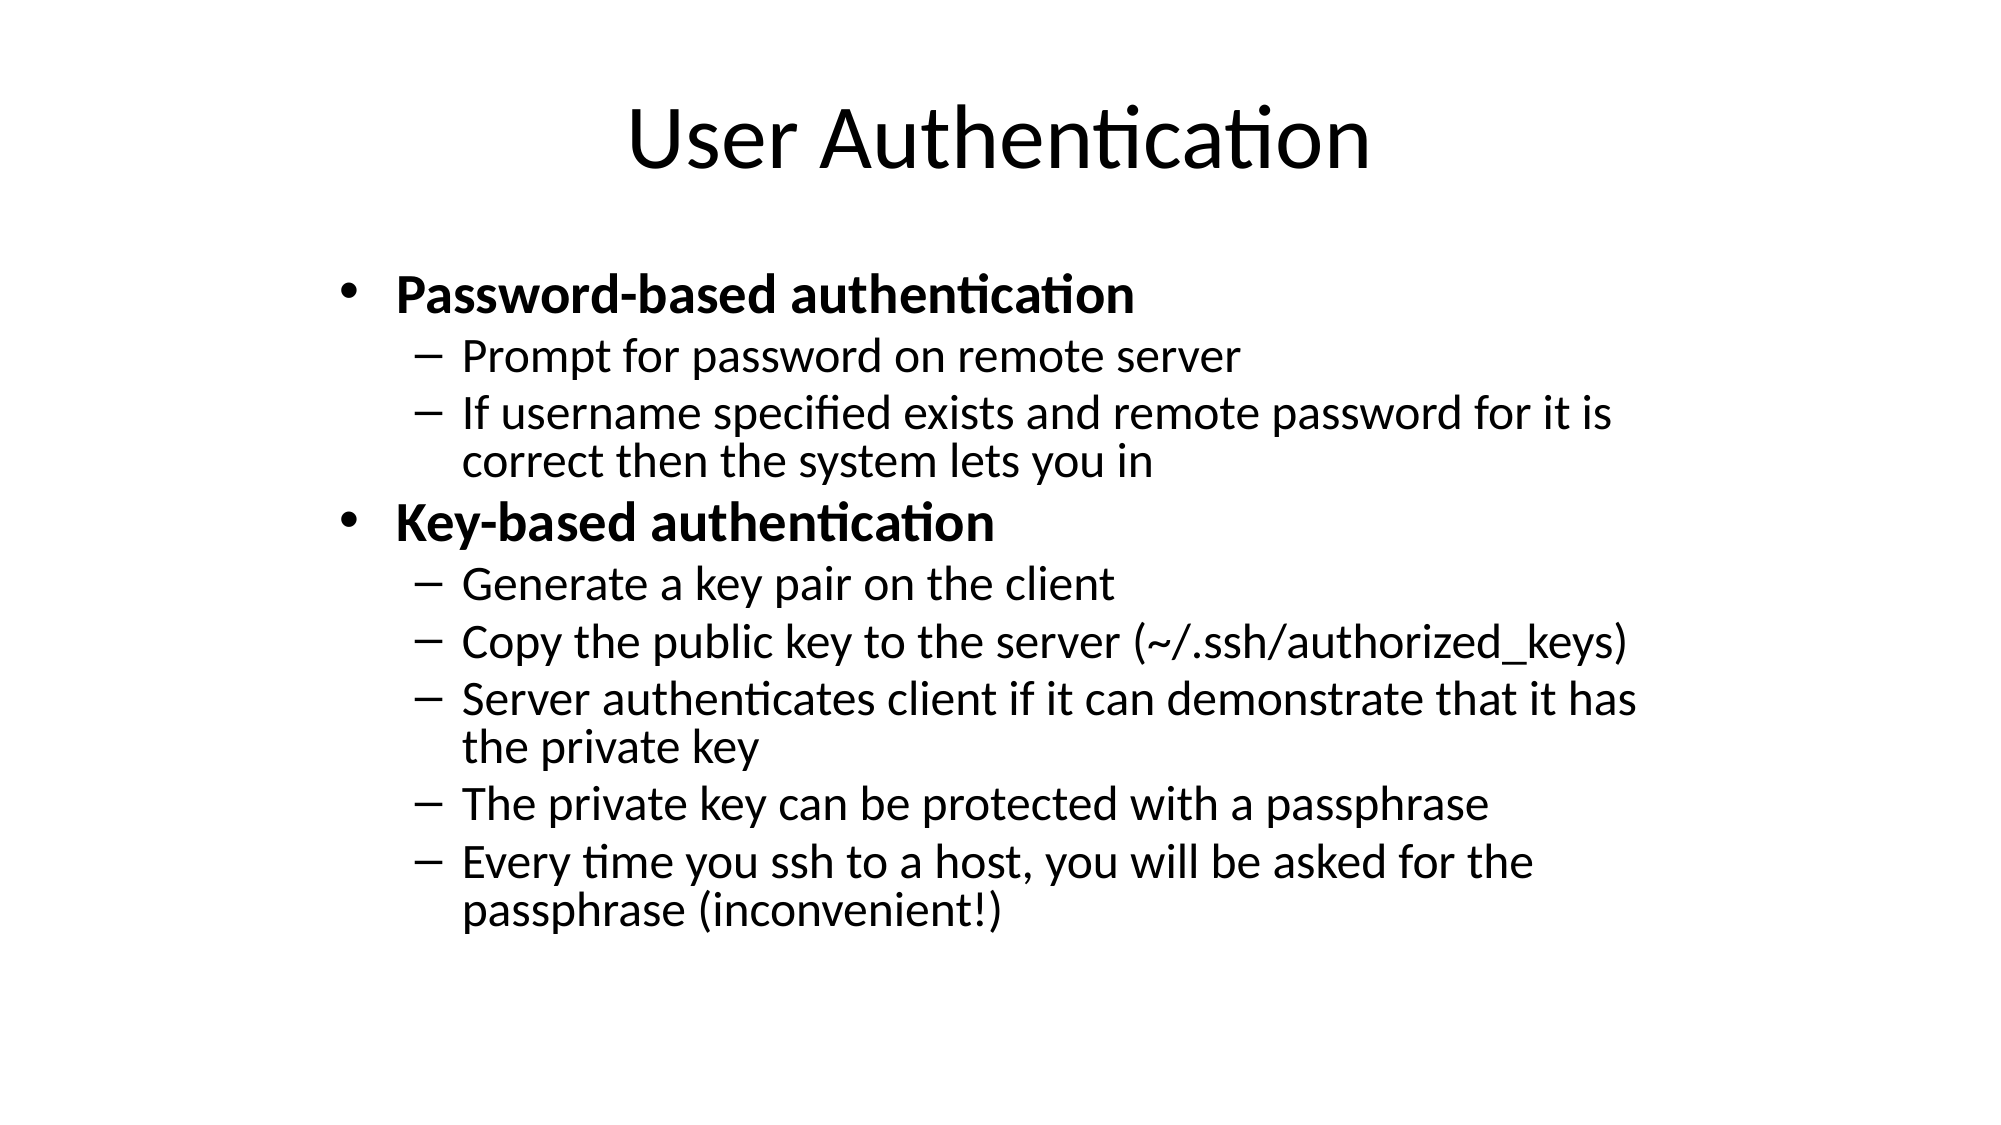

# User Authentication
Password-based authentication
Prompt for password on remote server
If username specified exists and remote password for it is correct then the system lets you in
Key-based authentication
Generate a key pair on the client
Copy the public key to the server (~/.ssh/authorized_keys)
Server authenticates client if it can demonstrate that it has the private key
The private key can be protected with a passphrase
Every time you ssh to a host, you will be asked for the passphrase (inconvenient!)